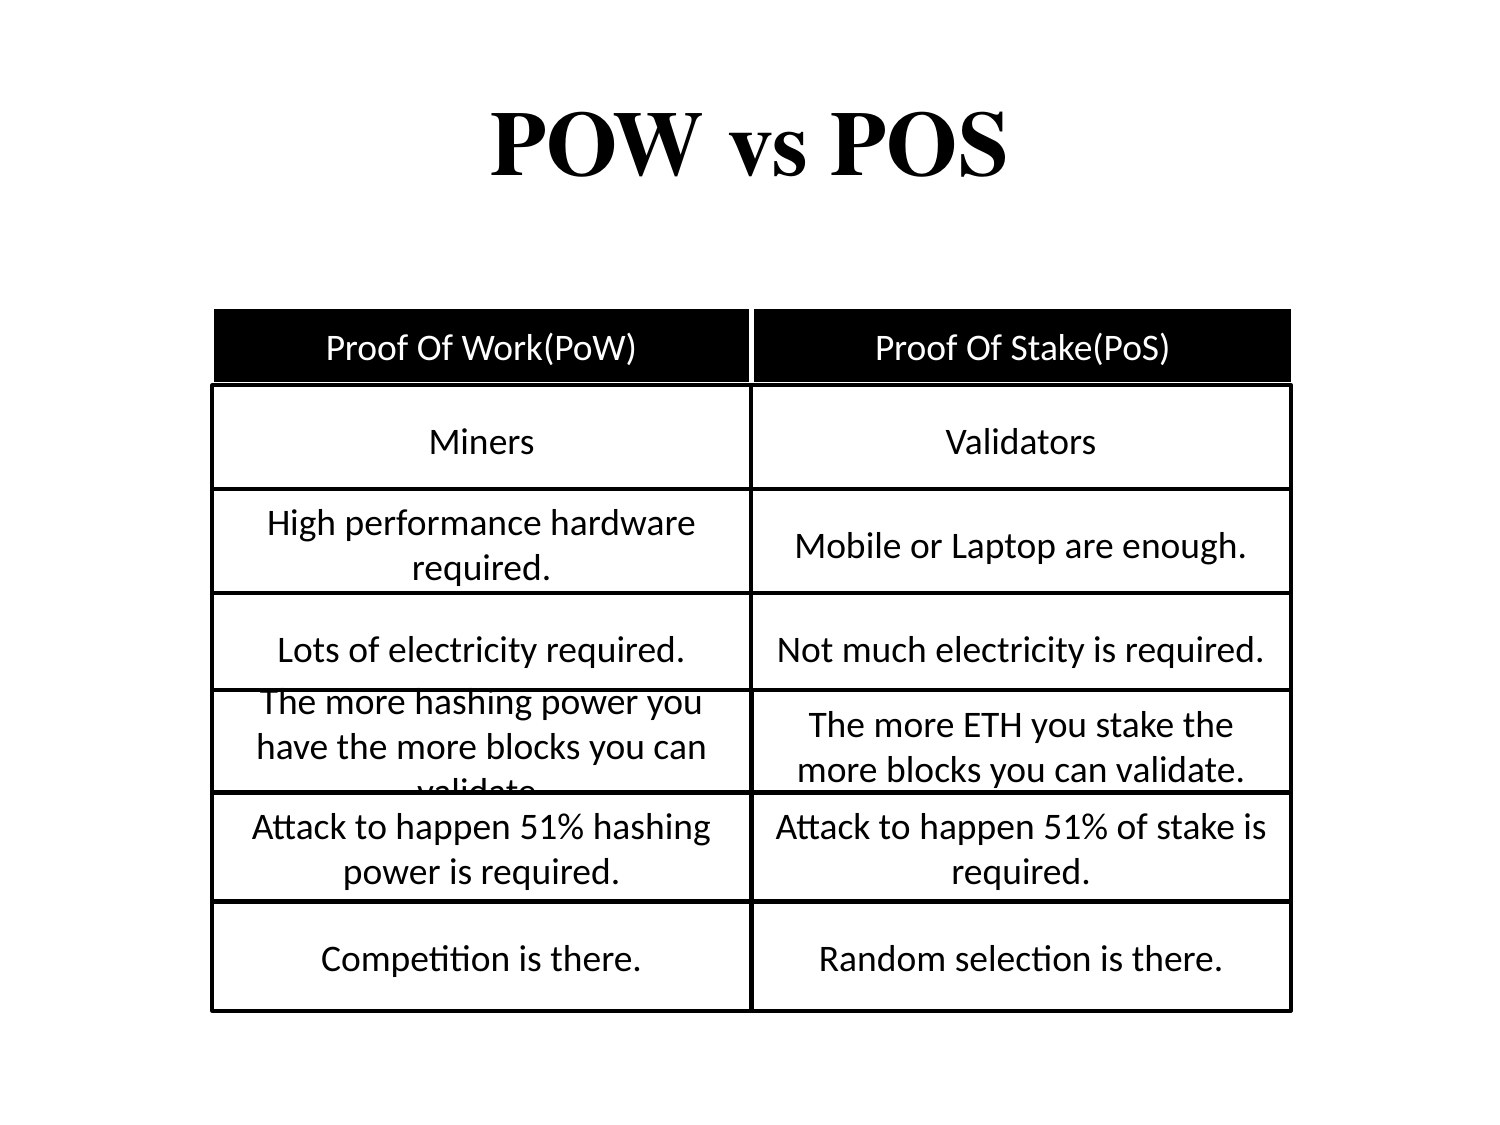

# POW vs POS
Proof Of Stake(PoS)
Proof Of Work(PoW)
Validators
Miners
Mobile or Laptop are enough.
High performance hardware required.
Lots of electricity required.
Not much electricity is required.
The more hashing power you have the more blocks you can validate.
The more ETH you stake the more blocks you can validate.
Attack to happen 51% hashing power is required.
Attack to happen 51% of stake is required.
Competition is there.
Random selection is there.